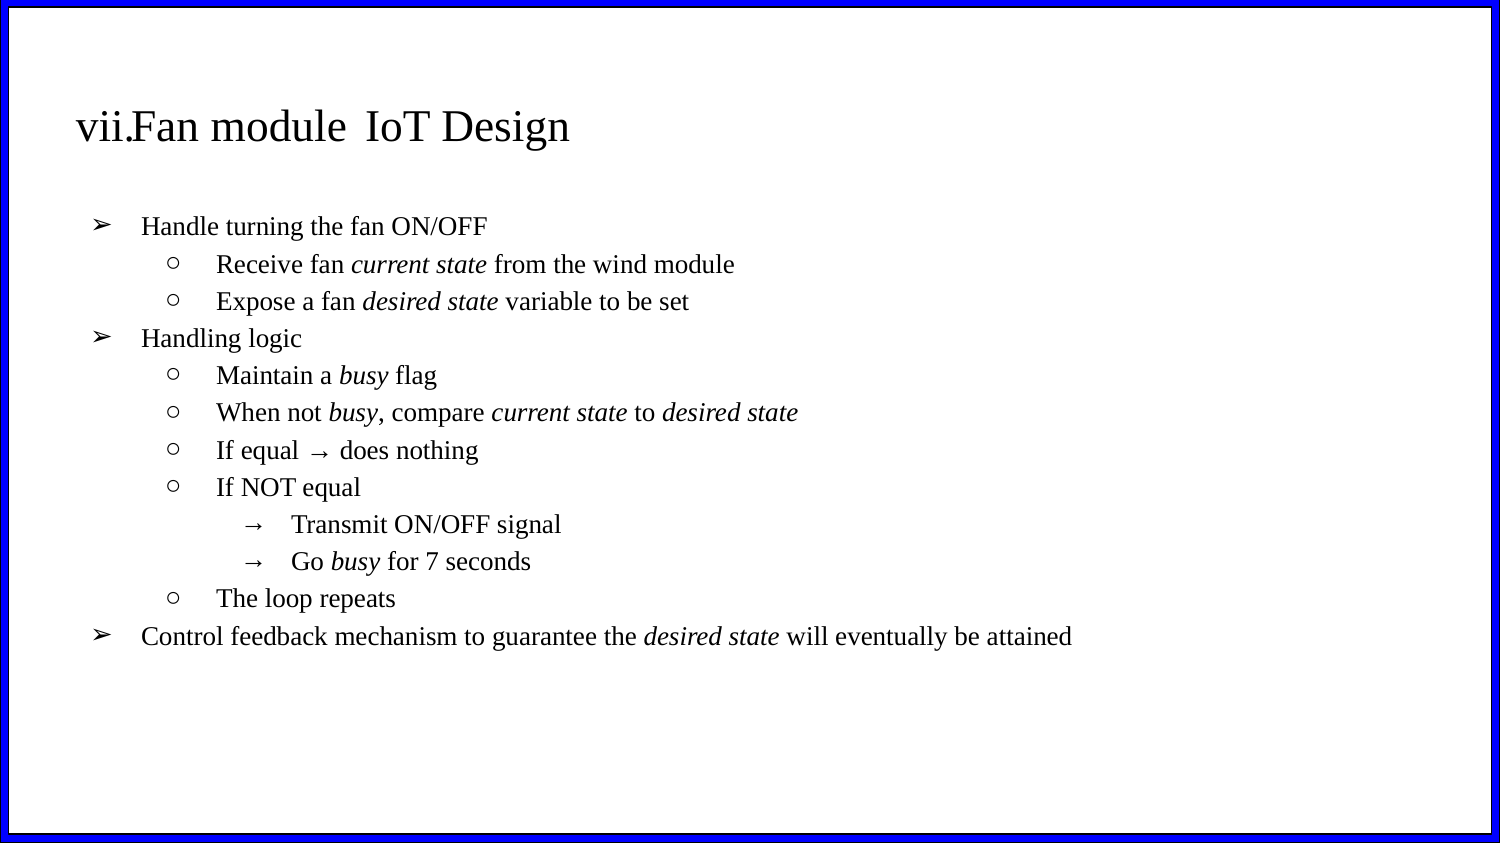

# Fan module											IoT Design
Handle turning the fan ON/OFF
Receive fan current state from the wind module
Expose a fan desired state variable to be set
Handling logic
Maintain a busy flag
When not busy, compare current state to desired state
If equal → does nothing
If NOT equal
Transmit ON/OFF signal
Go busy for 7 seconds
The loop repeats
Control feedback mechanism to guarantee the desired state will eventually be attained